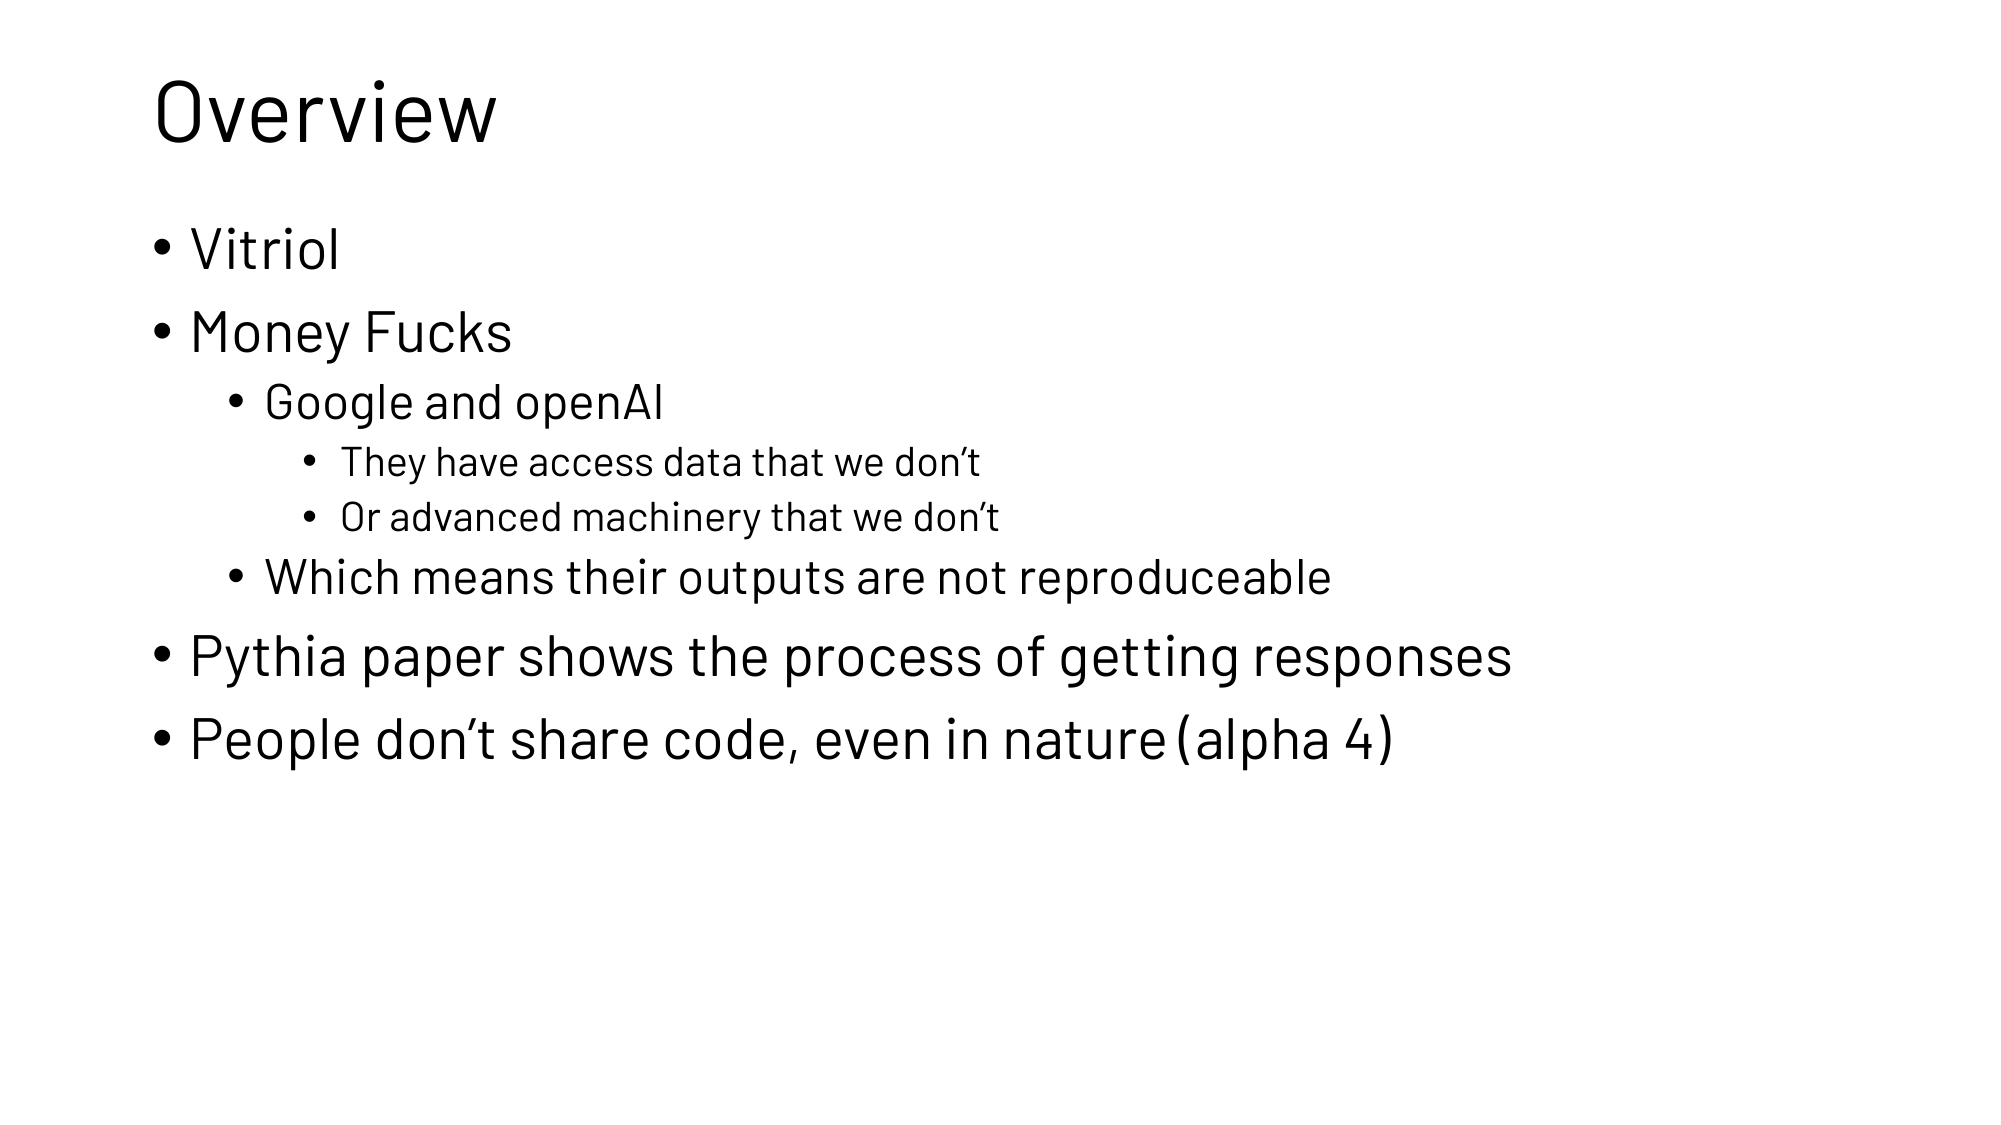

# Overview
Vitriol
Money Fucks
Google and openAI
They have access data that we don’t
Or advanced machinery that we don’t
Which means their outputs are not reproduceable
Pythia paper shows the process of getting responses
People don’t share code, even in nature (alpha 4)